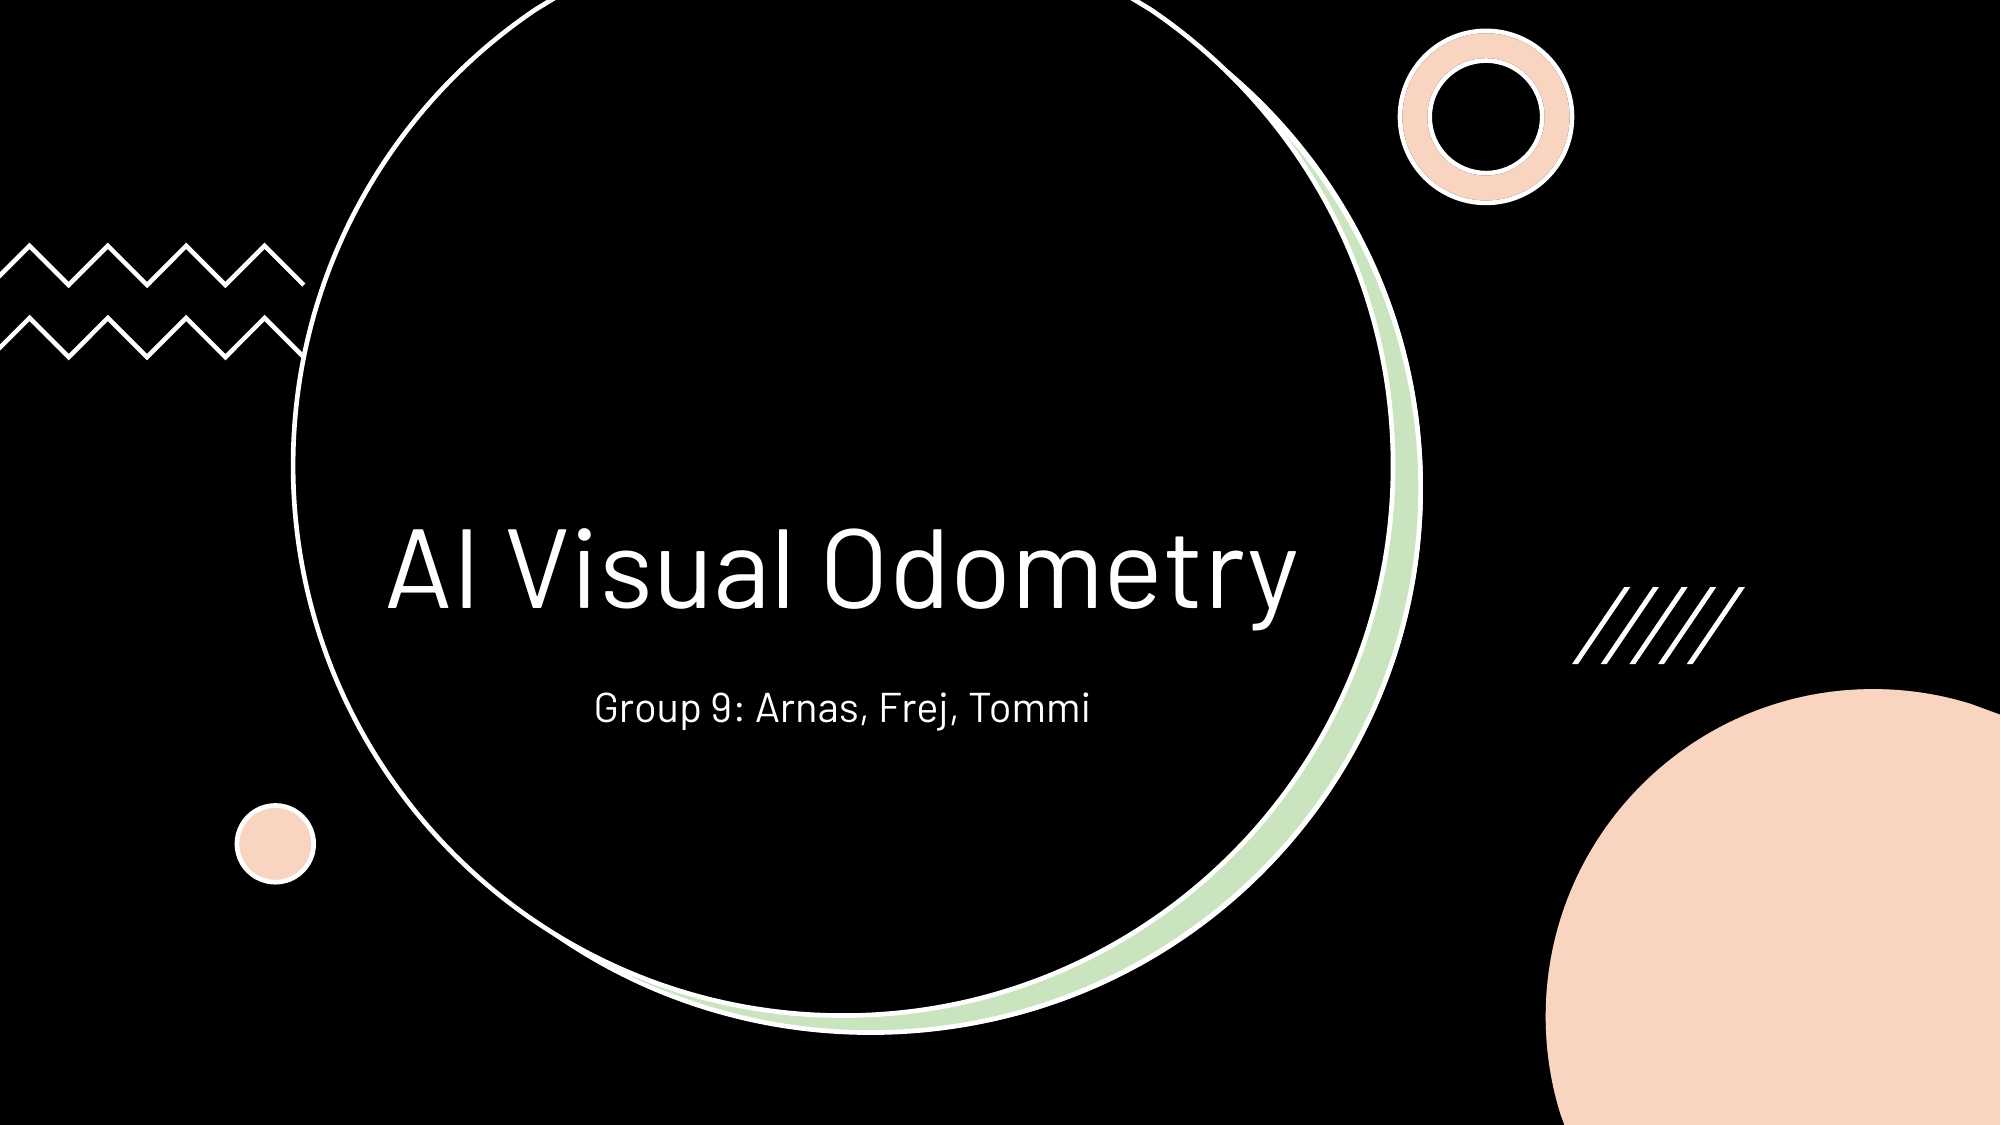

# AI Visual Odometry

Group 9: Arnas, Frej, Tommi